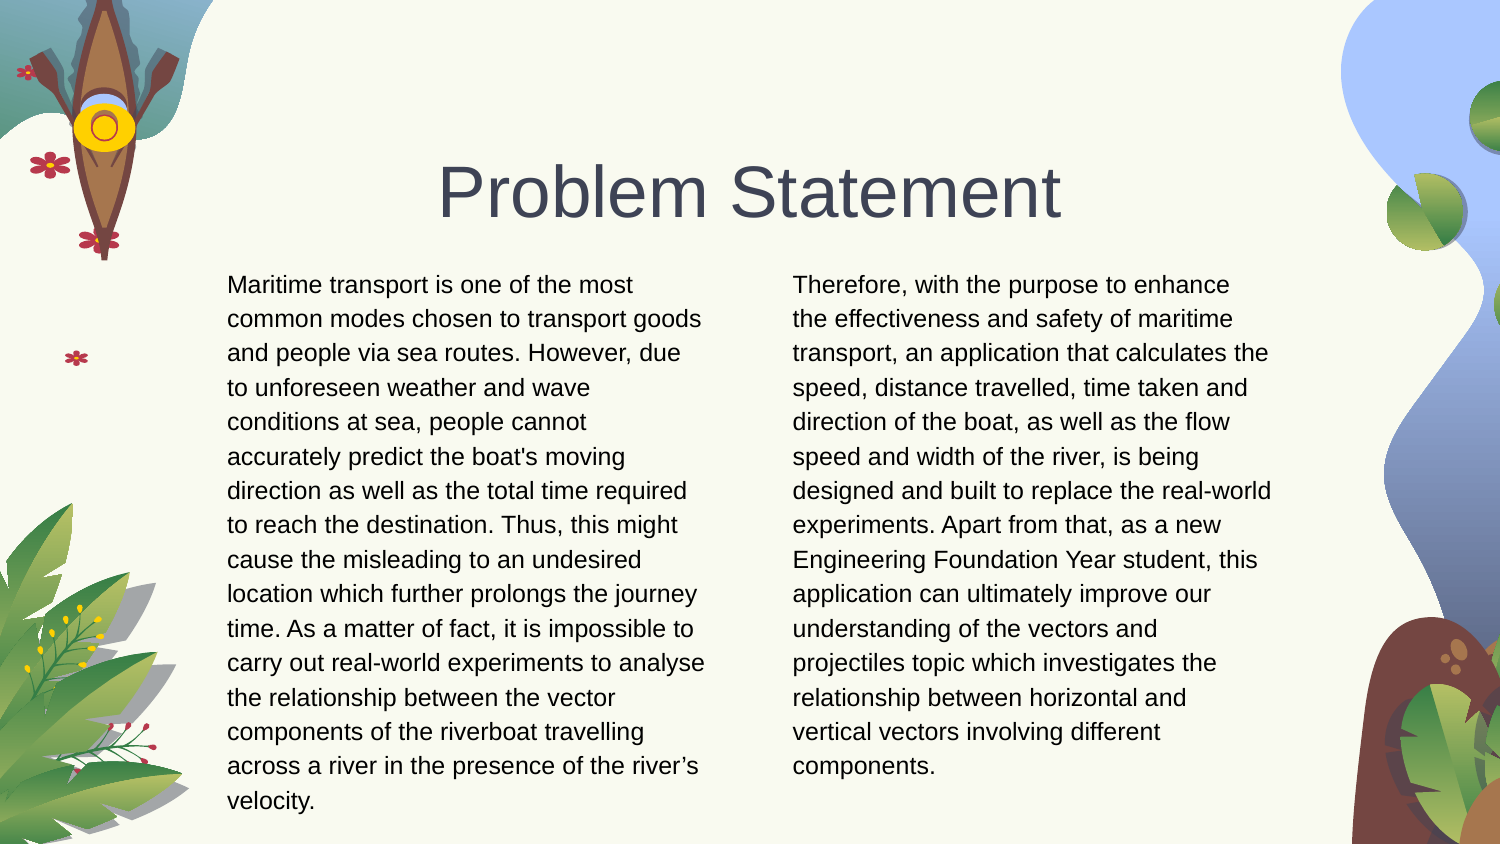

# Problem Statement
Maritime transport is one of the most common modes chosen to transport goods and people via sea routes. However, due to unforeseen weather and wave conditions at sea, people cannot accurately predict the boat's moving direction as well as the total time required to reach the destination. Thus, this might cause the misleading to an undesired location which further prolongs the journey time. As a matter of fact, it is impossible to carry out real-world experiments to analyse the relationship between the vector components of the riverboat travelling across a river in the presence of the river’s velocity.

Therefore, with the purpose to enhance the effectiveness and safety of maritime transport, an application that calculates the speed, distance travelled, time taken and direction of the boat, as well as the flow speed and width of the river, is being designed and built to replace the real-world experiments. Apart from that, as a new Engineering Foundation Year student, this application can ultimately improve our understanding of the vectors and projectiles topic which investigates the relationship between horizontal and vertical vectors involving different components.